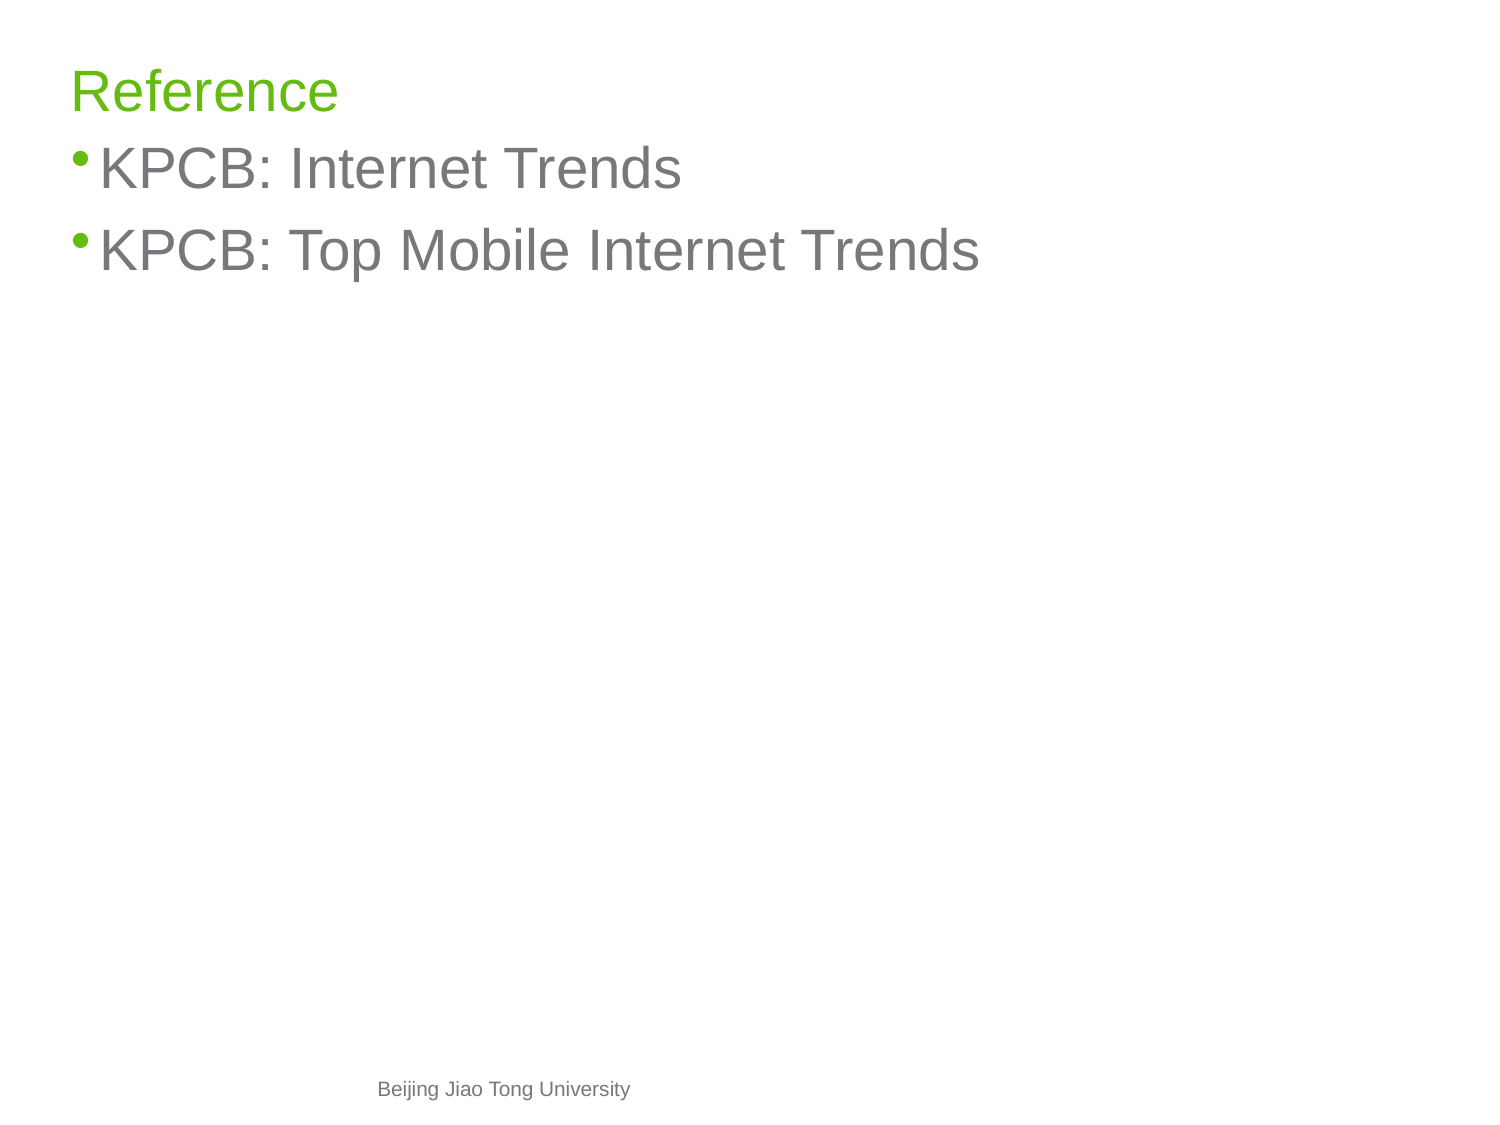

# Reference
KPCB: Internet Trends
KPCB: Top Mobile Internet Trends
Beijing Jiao Tong University